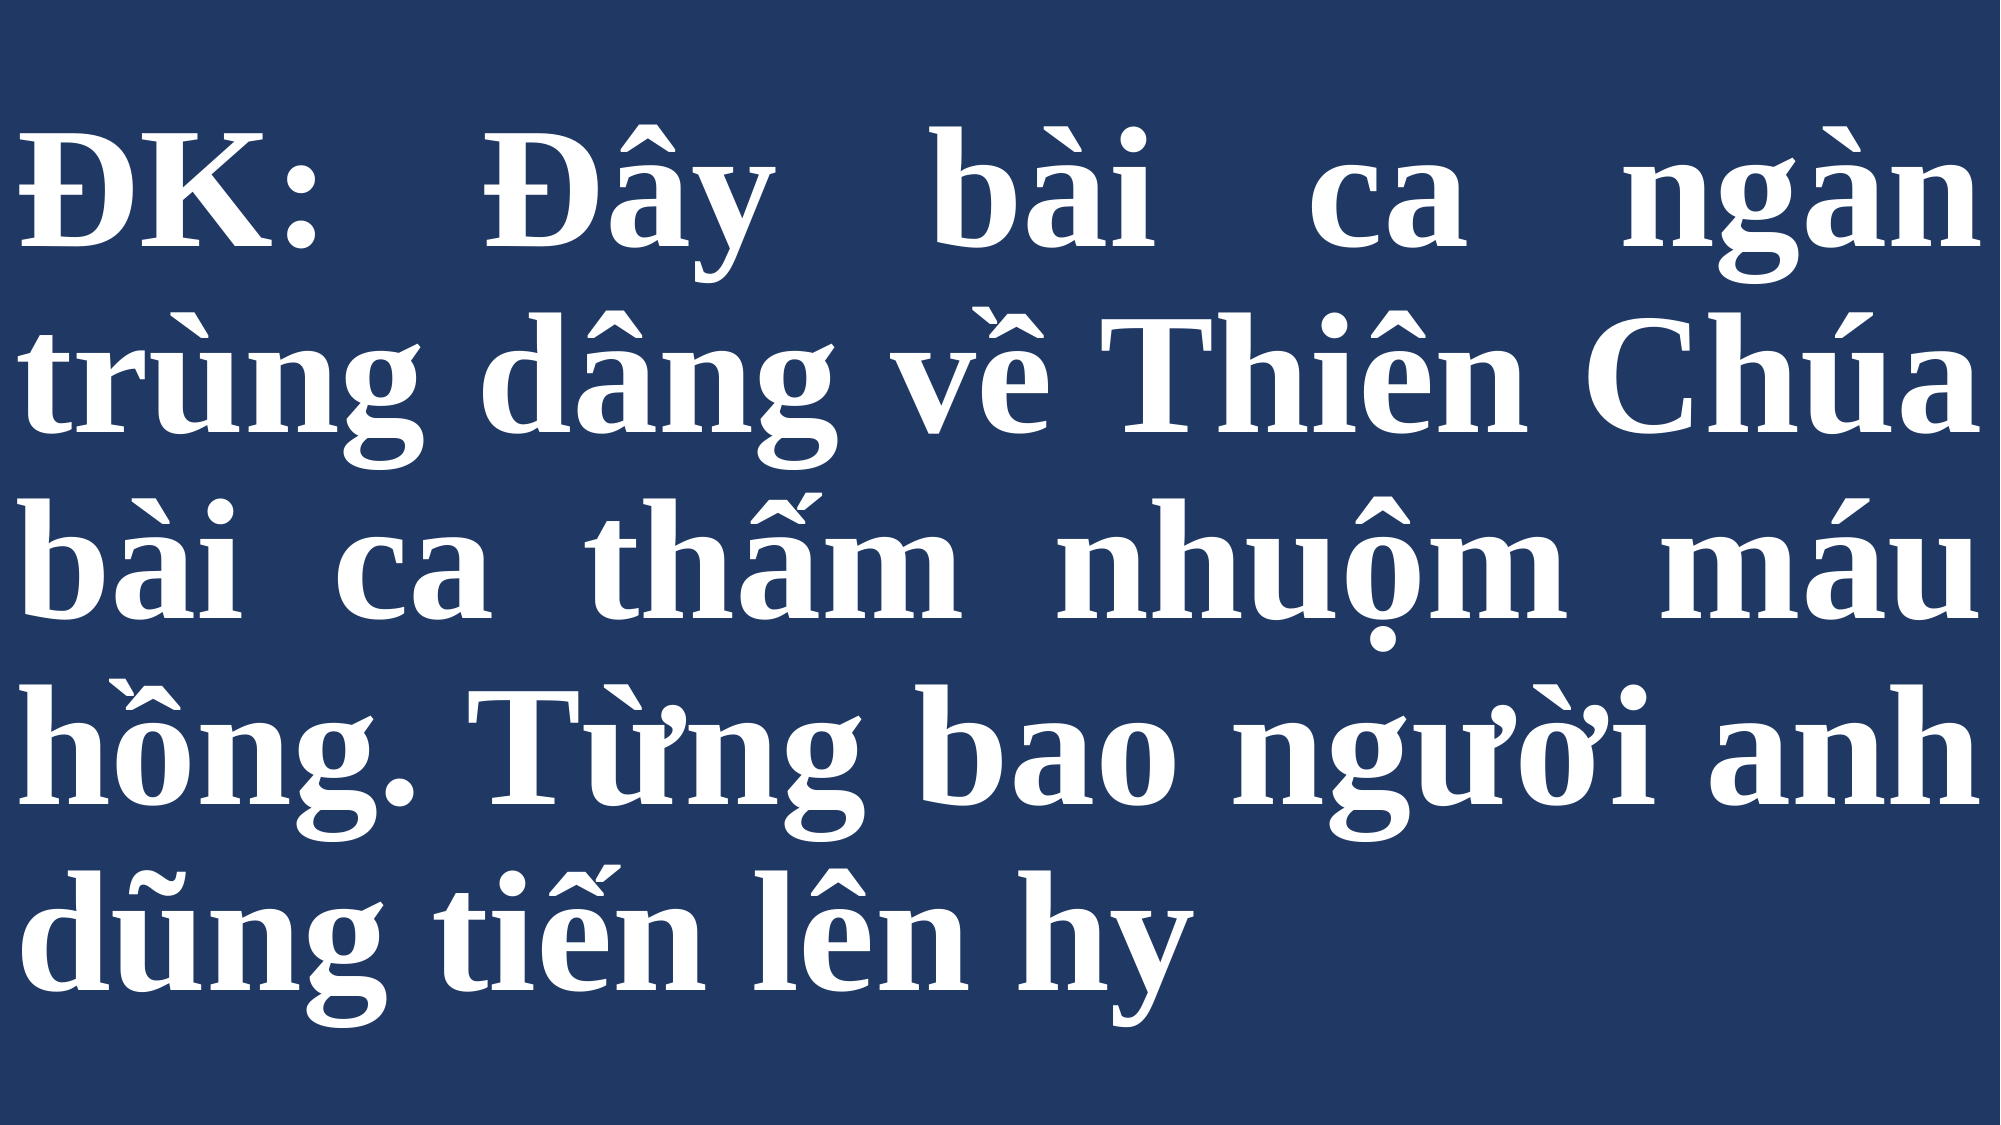

# ĐK: Đây bài ca ngàn trùng dâng về Thiên Chúa bài ca thấm nhuộm máu hồng. Từng bao người anh dũng tiến lên hy